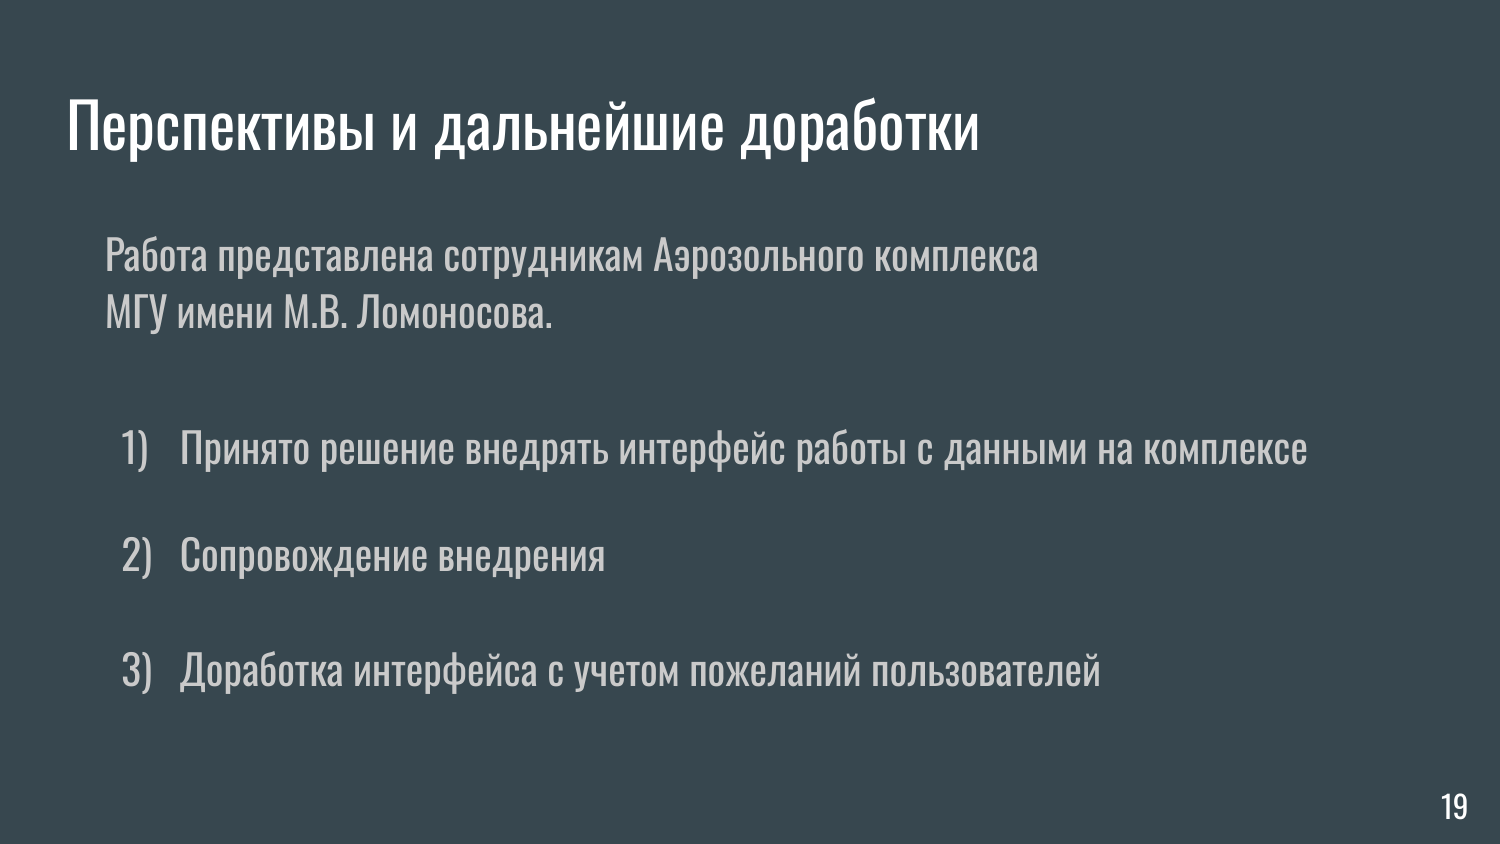

# Перспективы и дальнейшие доработки
Работа представлена сотрудникам Аэрозольного комплекса МГУ имени М.В. Ломоносова.
Принято решение внедрять интерфейс работы с данными на комплексе
Сопровождение внедрения
Доработка интерфейса с учетом пожеланий пользователей
19